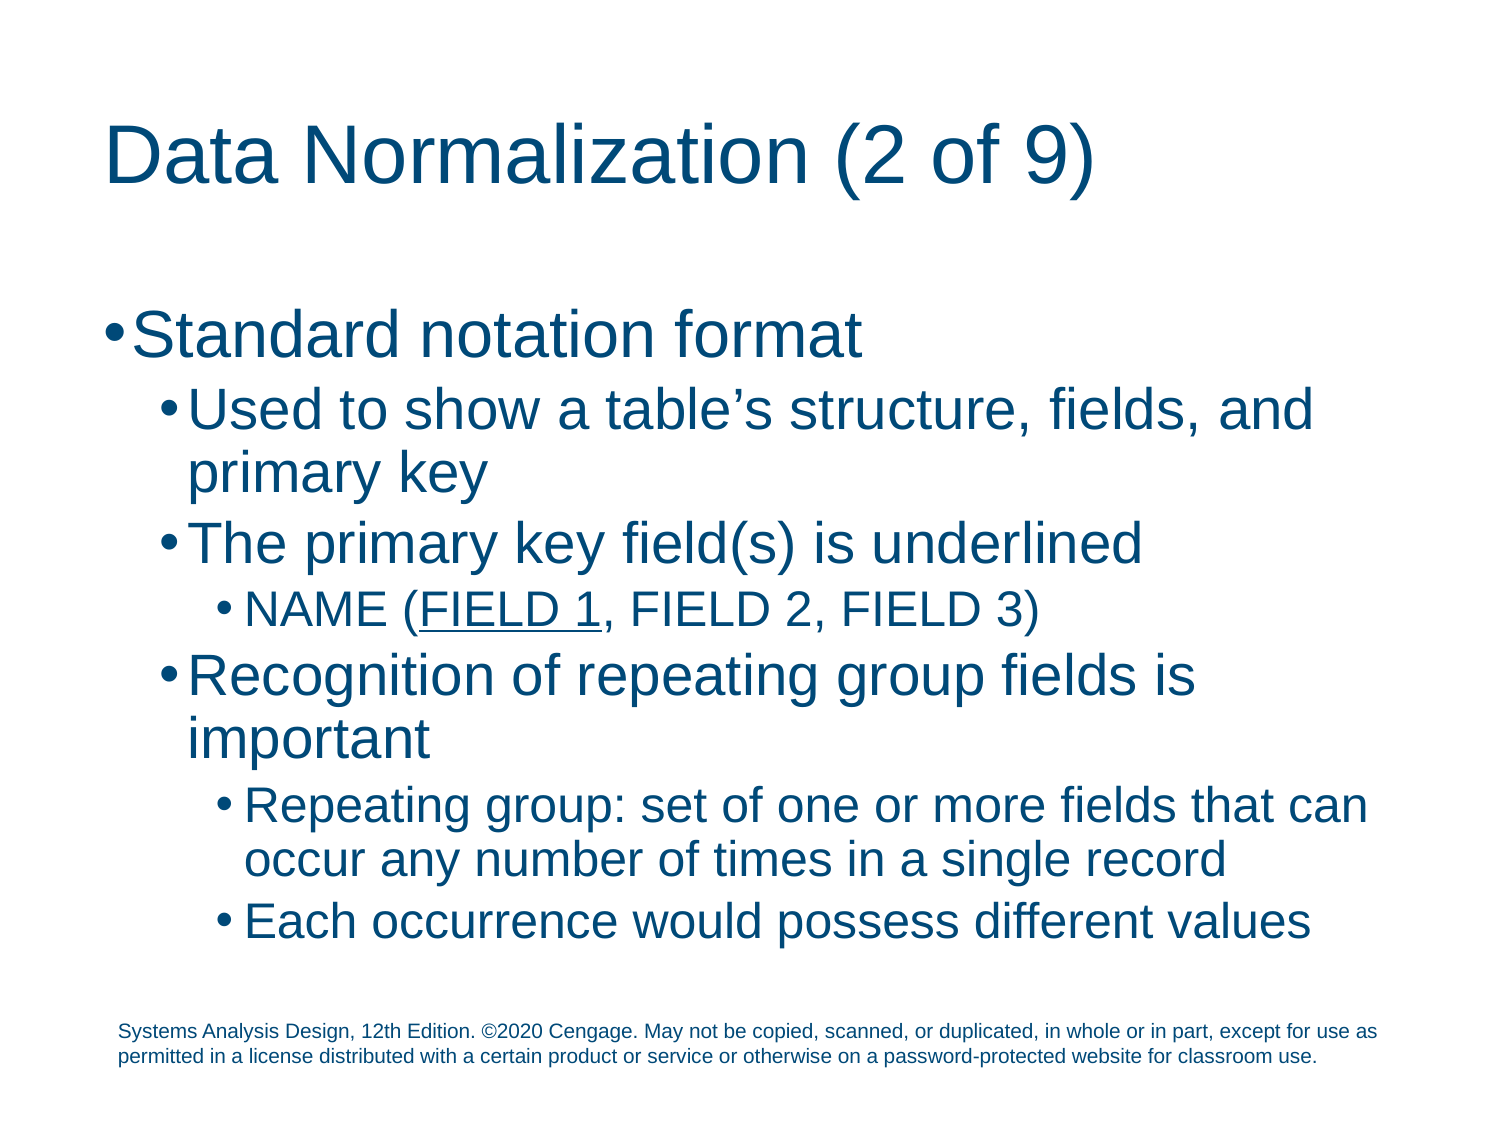

# Data Normalization (2 of 9)
Standard notation format
Used to show a table’s structure, fields, and primary key
The primary key field(s) is underlined
NAME (FIELD 1, FIELD 2, FIELD 3)
Recognition of repeating group fields is important
Repeating group: set of one or more fields that can occur any number of times in a single record
Each occurrence would possess different values

Systems Analysis Design, 12th Edition. ©2020 Cengage. May not be copied, scanned, or duplicated, in whole or in part, except for use as permitted in a license distributed with a certain product or service or otherwise on a password-protected website for classroom use.